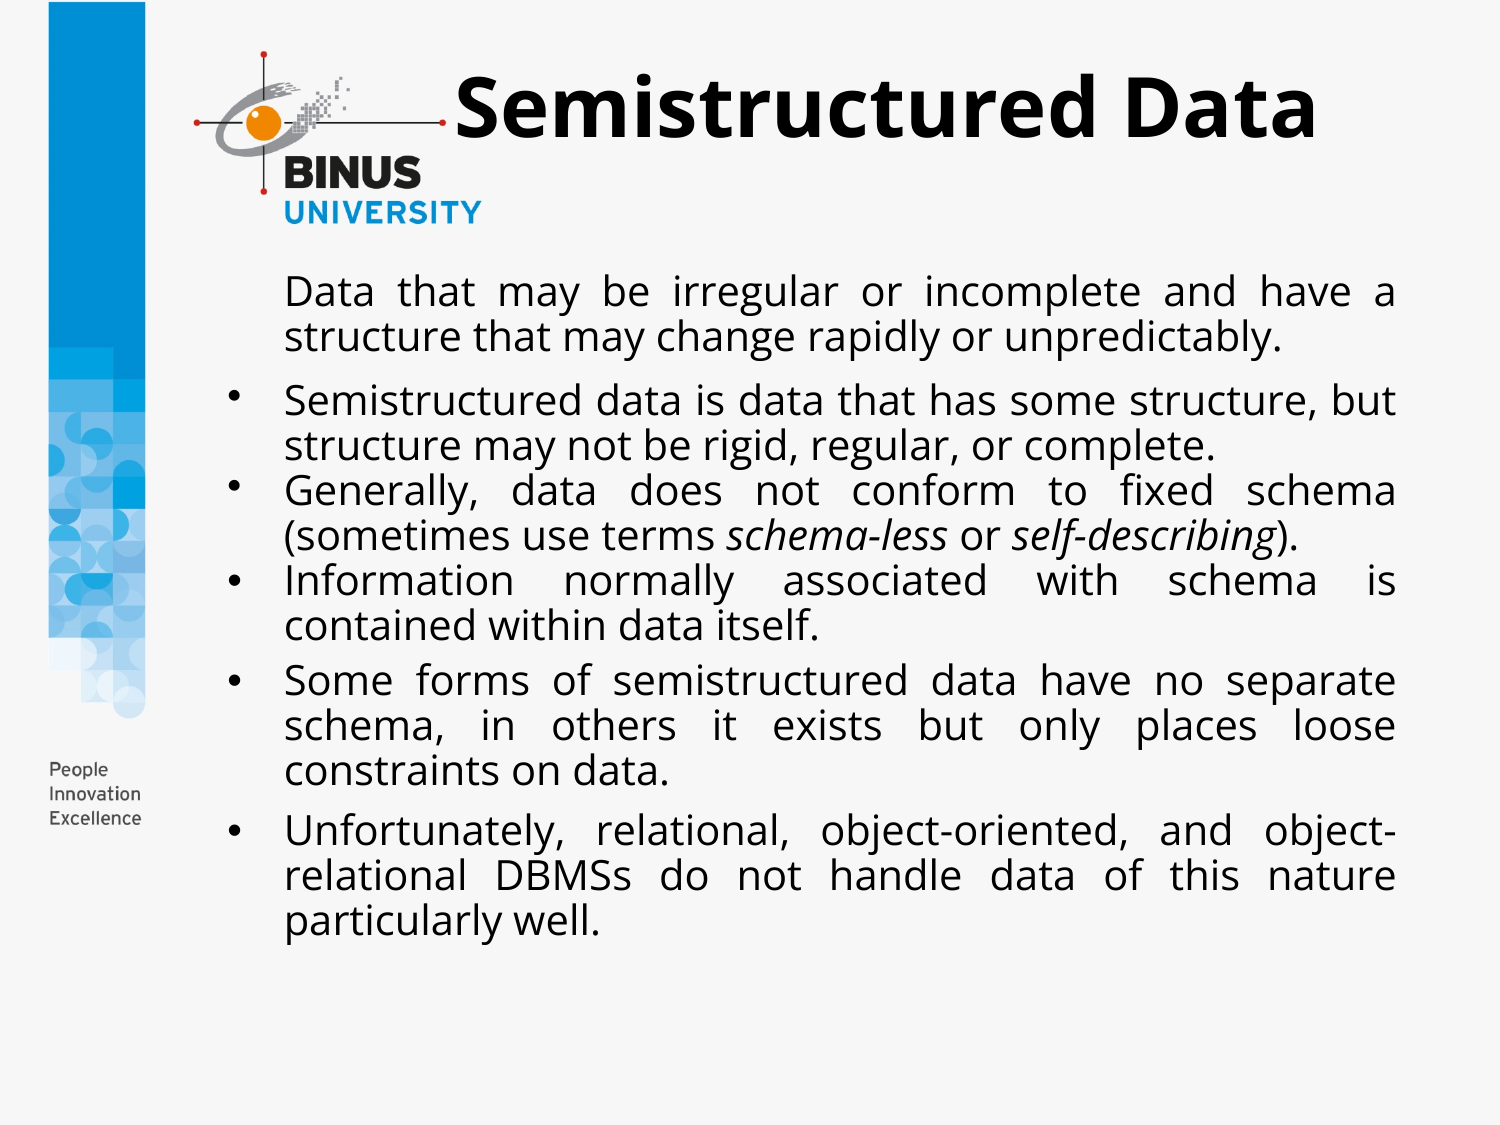

# Semistructured Data
	Data that may be irregular or incomplete and have a structure that may change rapidly or unpredictably.

Semistructured data is data that has some structure, but structure may not be rigid, regular, or complete.
Generally, data does not conform to fixed schema (sometimes use terms schema-less or self-describing).
Information normally associated with schema is contained within data itself.

Some forms of semistructured data have no separate schema, in others it exists but only places loose constraints on data.

Unfortunately, relational, object-oriented, and object-relational DBMSs do not handle data of this nature particularly well.